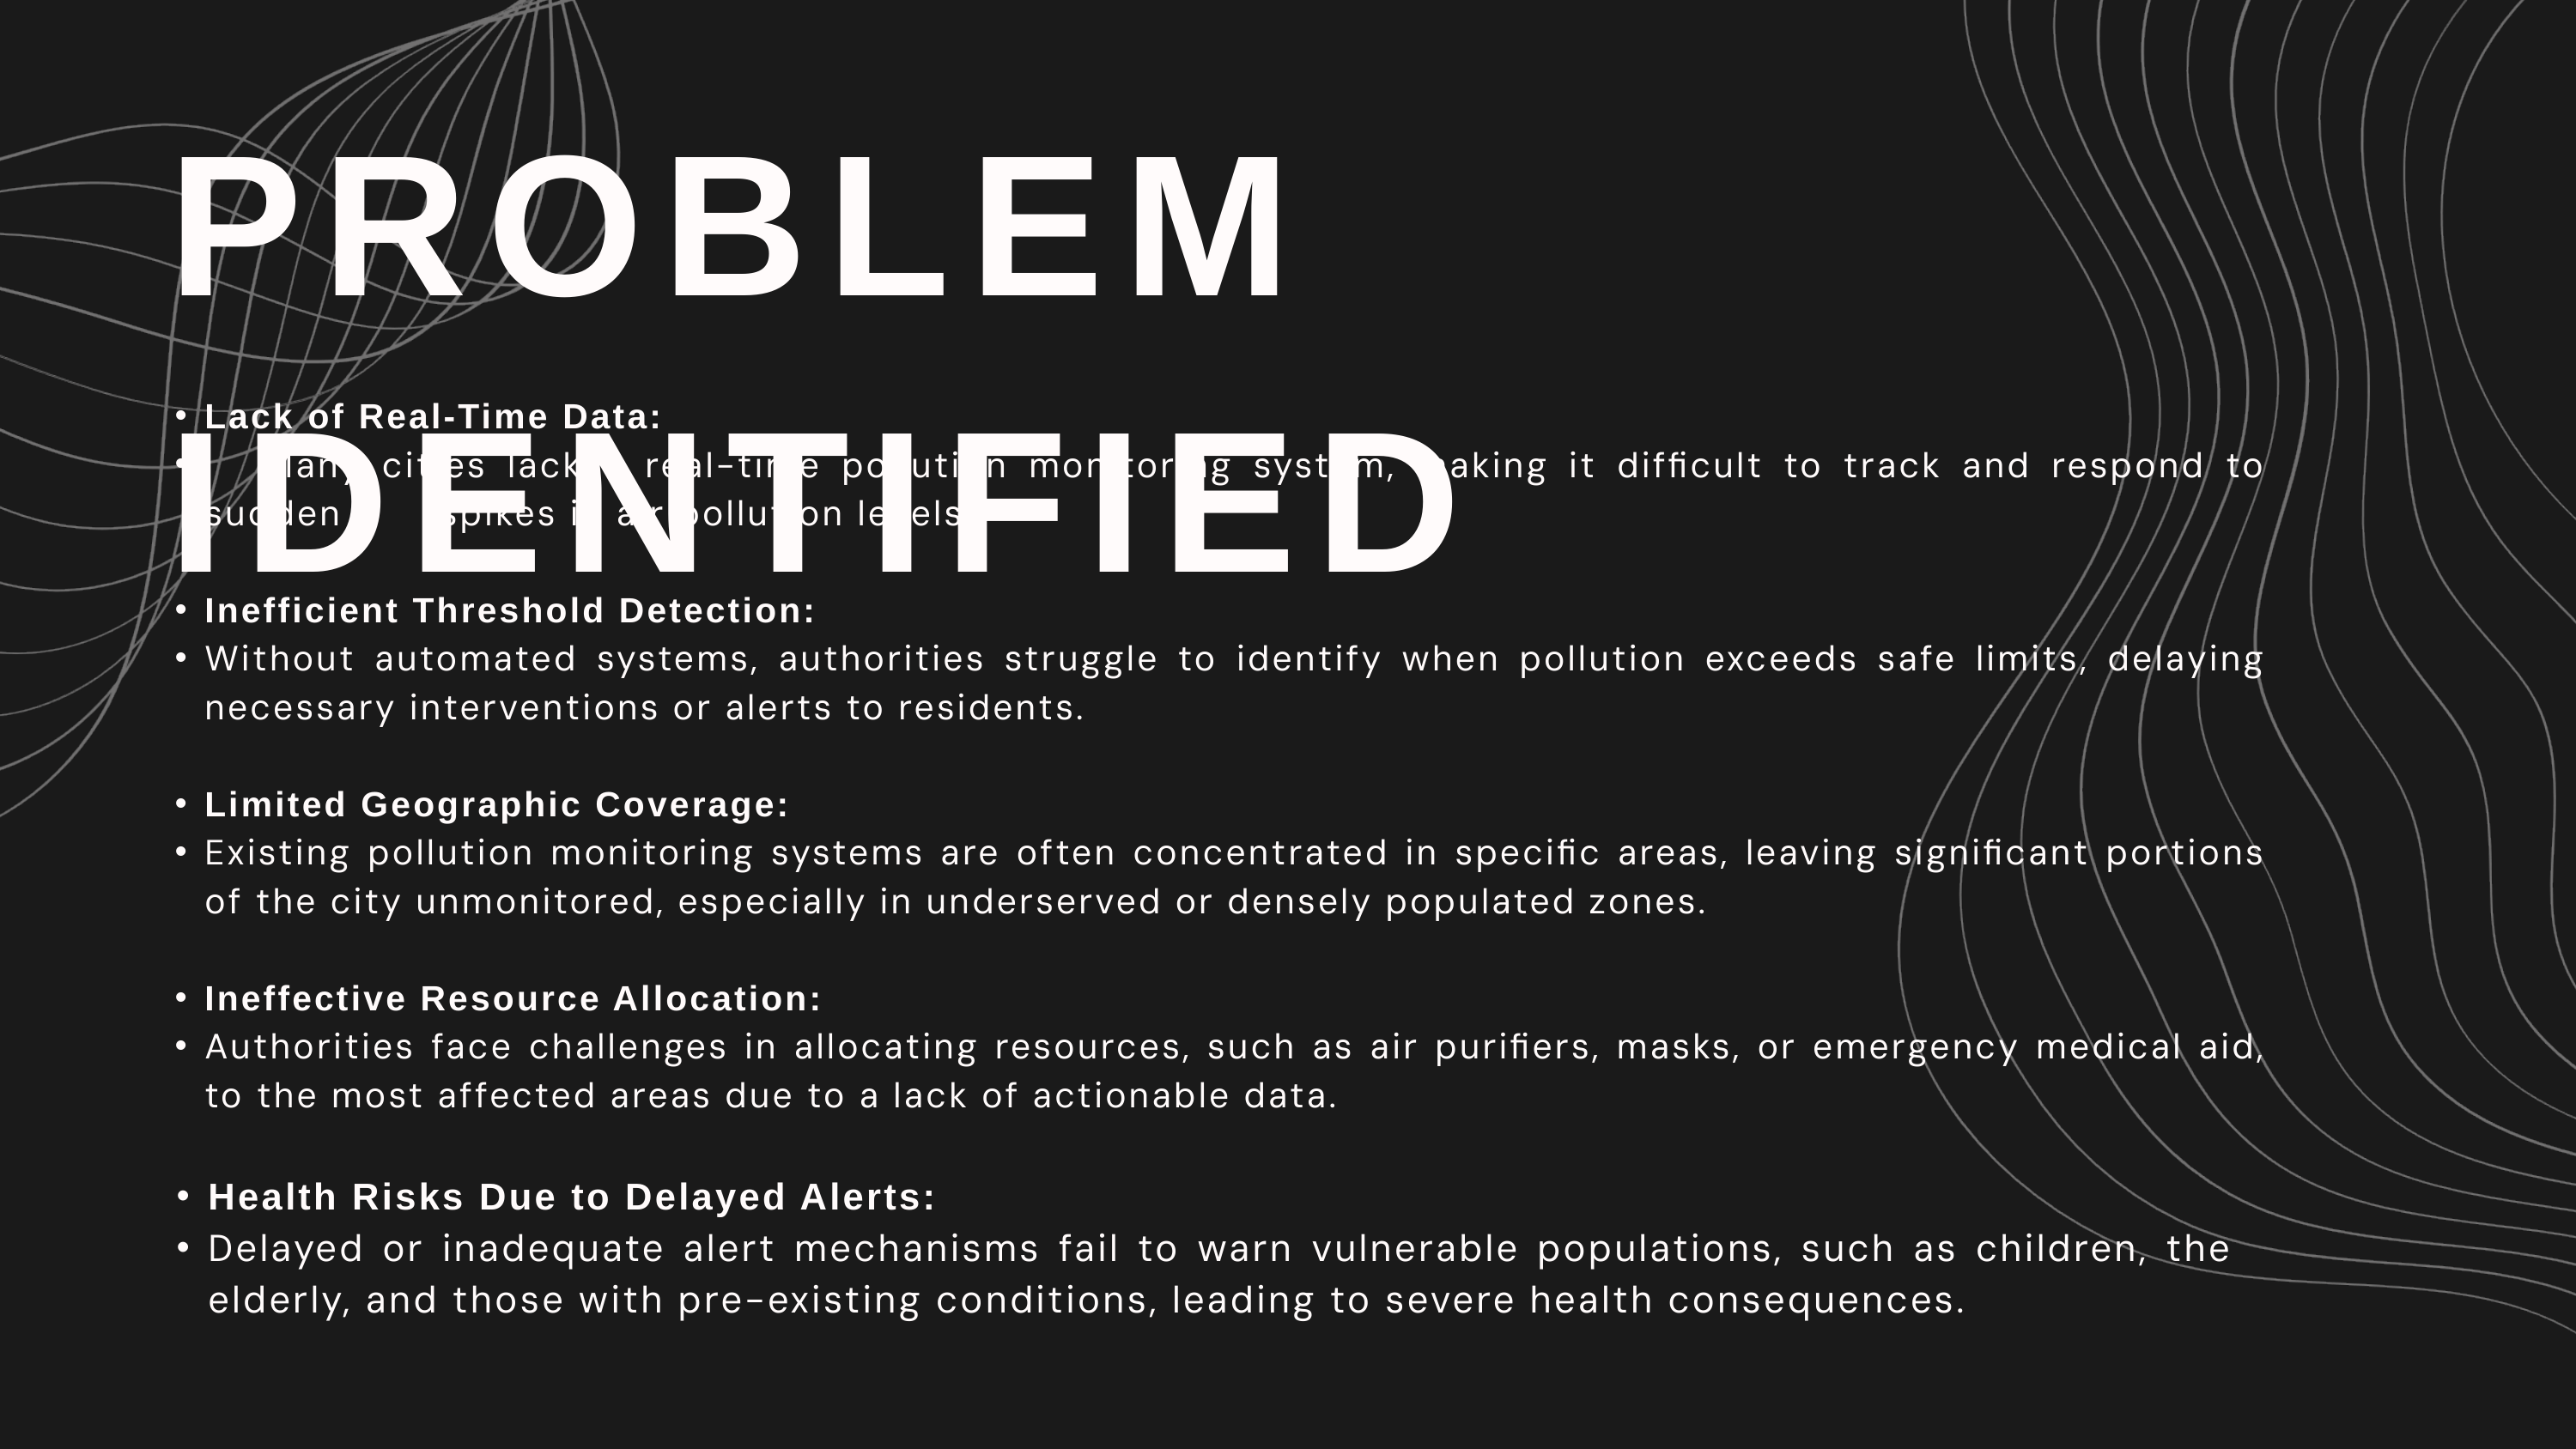

PROBLEM IDENTIFIED
Lack of Real-Time Data:
   Many cities lack a real-time pollution monitoring system, making it difficult to track and respond to sudden        spikes in air pollution levels.

Inefficient Threshold Detection:
Without automated systems, authorities struggle to identify when pollution exceeds safe limits, delaying necessary interventions or alerts to residents.

Limited Geographic Coverage:
Existing pollution monitoring systems are often concentrated in specific areas, leaving significant portions of the city unmonitored, especially in underserved or densely populated zones.

Ineffective Resource Allocation:
Authorities face challenges in allocating resources, such as air purifiers, masks, or emergency medical aid, to the most affected areas due to a lack of actionable data.

Health Risks Due to Delayed Alerts:
Delayed or inadequate alert mechanisms fail to warn vulnerable populations, such as children, the   elderly, and those with pre-existing conditions, leading to severe health consequences.